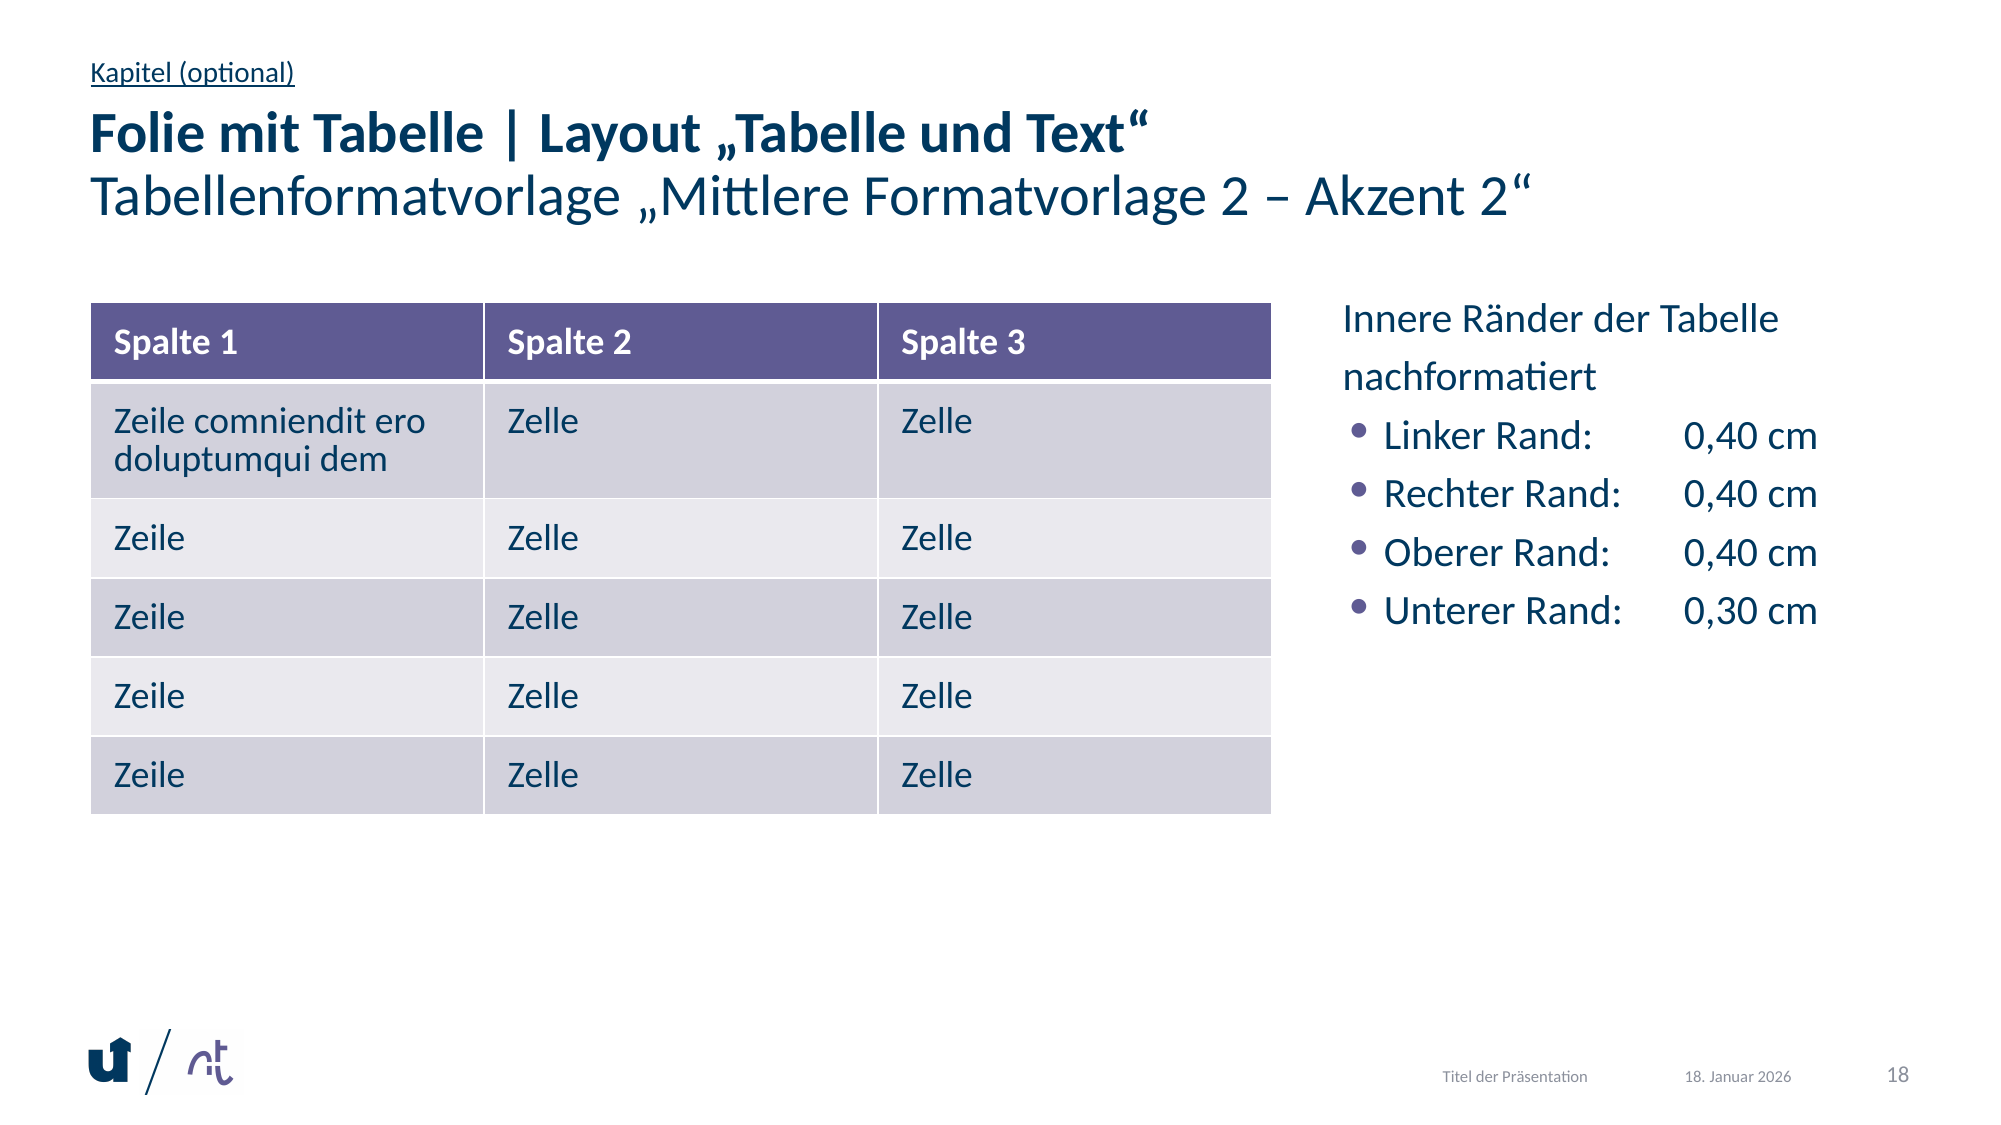

Kapitel (optional)
# Folie mit Tabelle | Layout „Tabelle und Text“ Tabellenformatvorlage „Mittlere Formatvorlage 2 – Akzent 2“
Innere Ränder der Tabelle nachformatiert
Linker Rand:	0,40 cm
Rechter Rand:	0,40 cm
Oberer Rand:	0,40 cm
Unterer Rand:	0,30 cm
| Spalte 1 | Spalte 2 | Spalte 3 |
| --- | --- | --- |
| Zeile comniendit ero doluptumqui dem | Zelle | Zelle |
| Zeile | Zelle | Zelle |
| Zeile | Zelle | Zelle |
| Zeile | Zelle | Zelle |
| Zeile | Zelle | Zelle |
Titel der Präsentation
18
18. Januar 2026